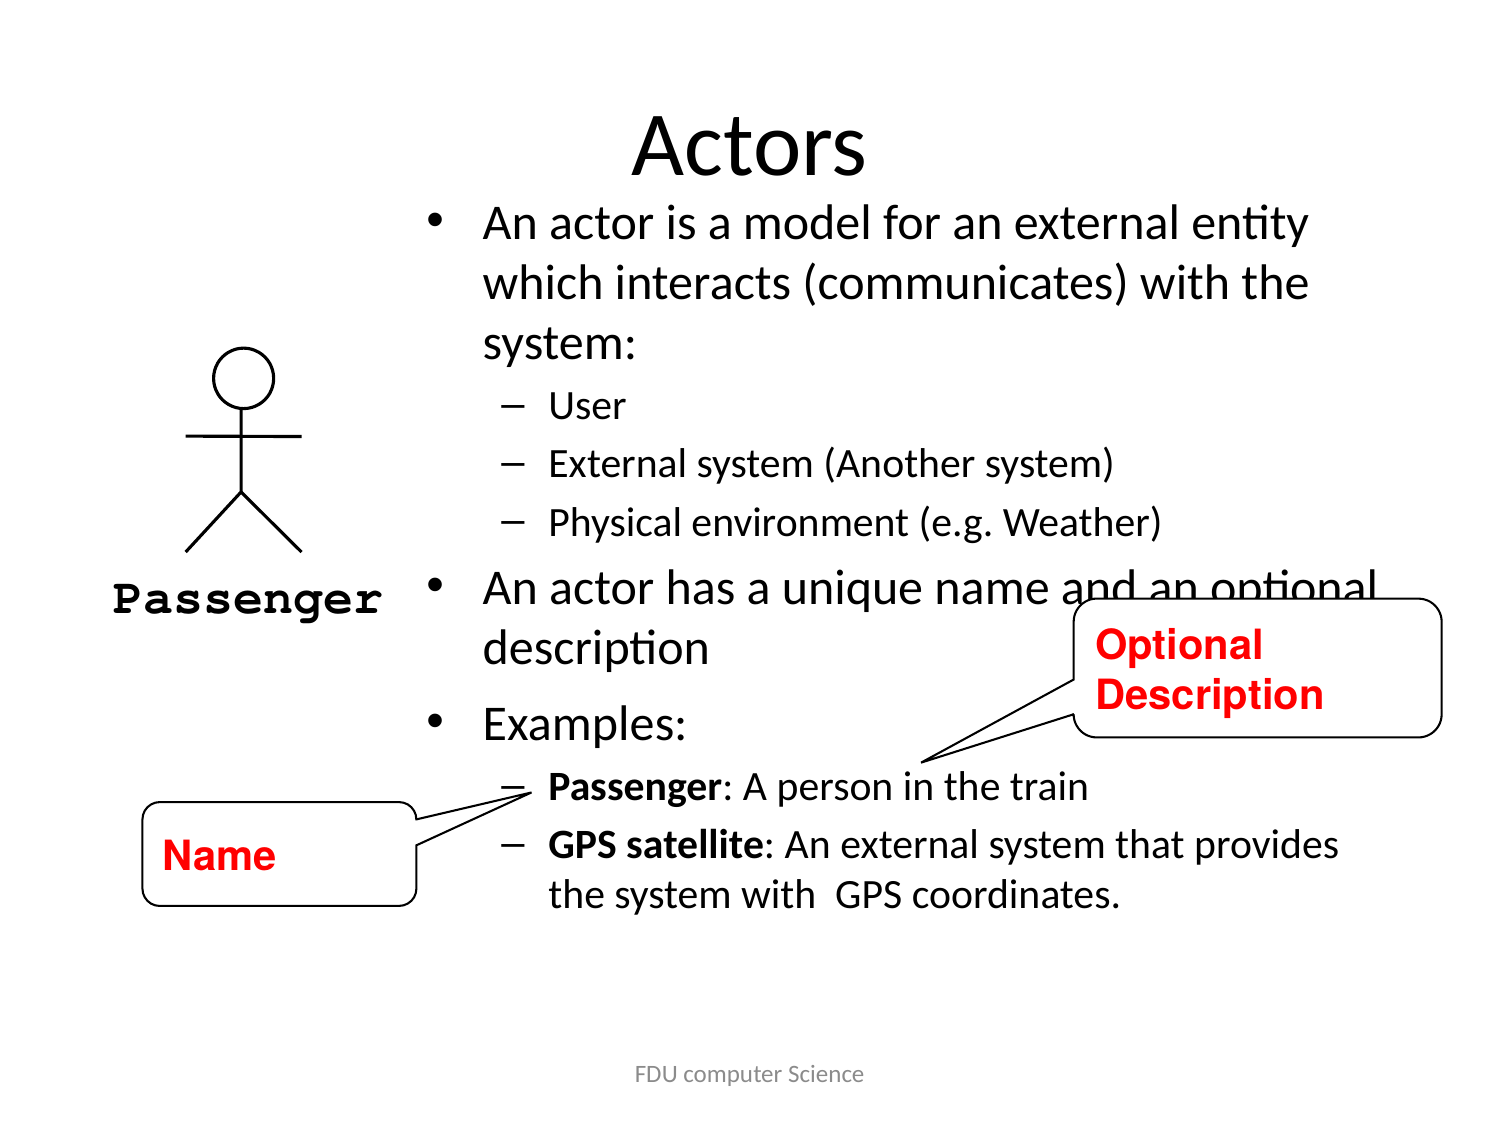

# Actors
An actor is a model for an external entity which interacts (communicates) with the system:
User
External system (Another system)
Physical environment (e.g. Weather)
An actor has a unique name and an optional description
Examples:
Passenger: A person in the train
GPS satellite: An external system that provides the system with  GPS coordinates.

Passenger
Optional
Description
Name
FDU computer Science